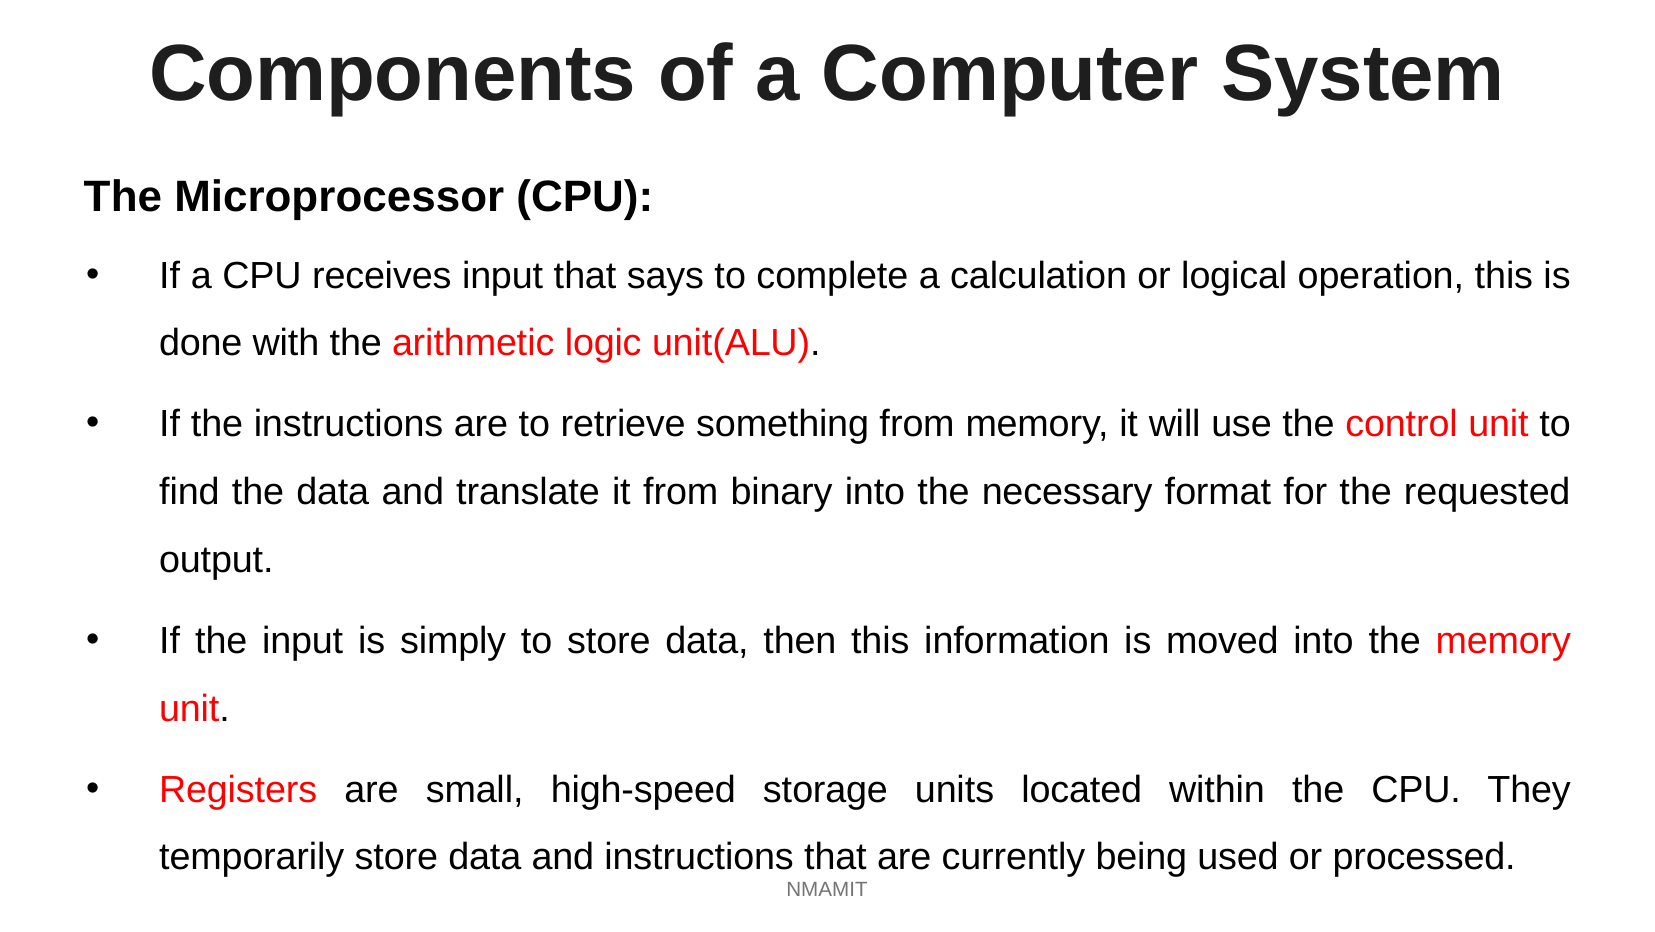

Components of a Computer System
The Microprocessor (CPU):
If a CPU receives input that says to complete a calculation or logical operation, this is done with the arithmetic logic unit(ALU).
If the instructions are to retrieve something from memory, it will use the control unit to find the data and translate it from binary into the necessary format for the requested output.
If the input is simply to store data, then this information is moved into the memory unit.
Registers are small, high-speed storage units located within the CPU. They temporarily store data and instructions that are currently being used or processed.
NMAMIT